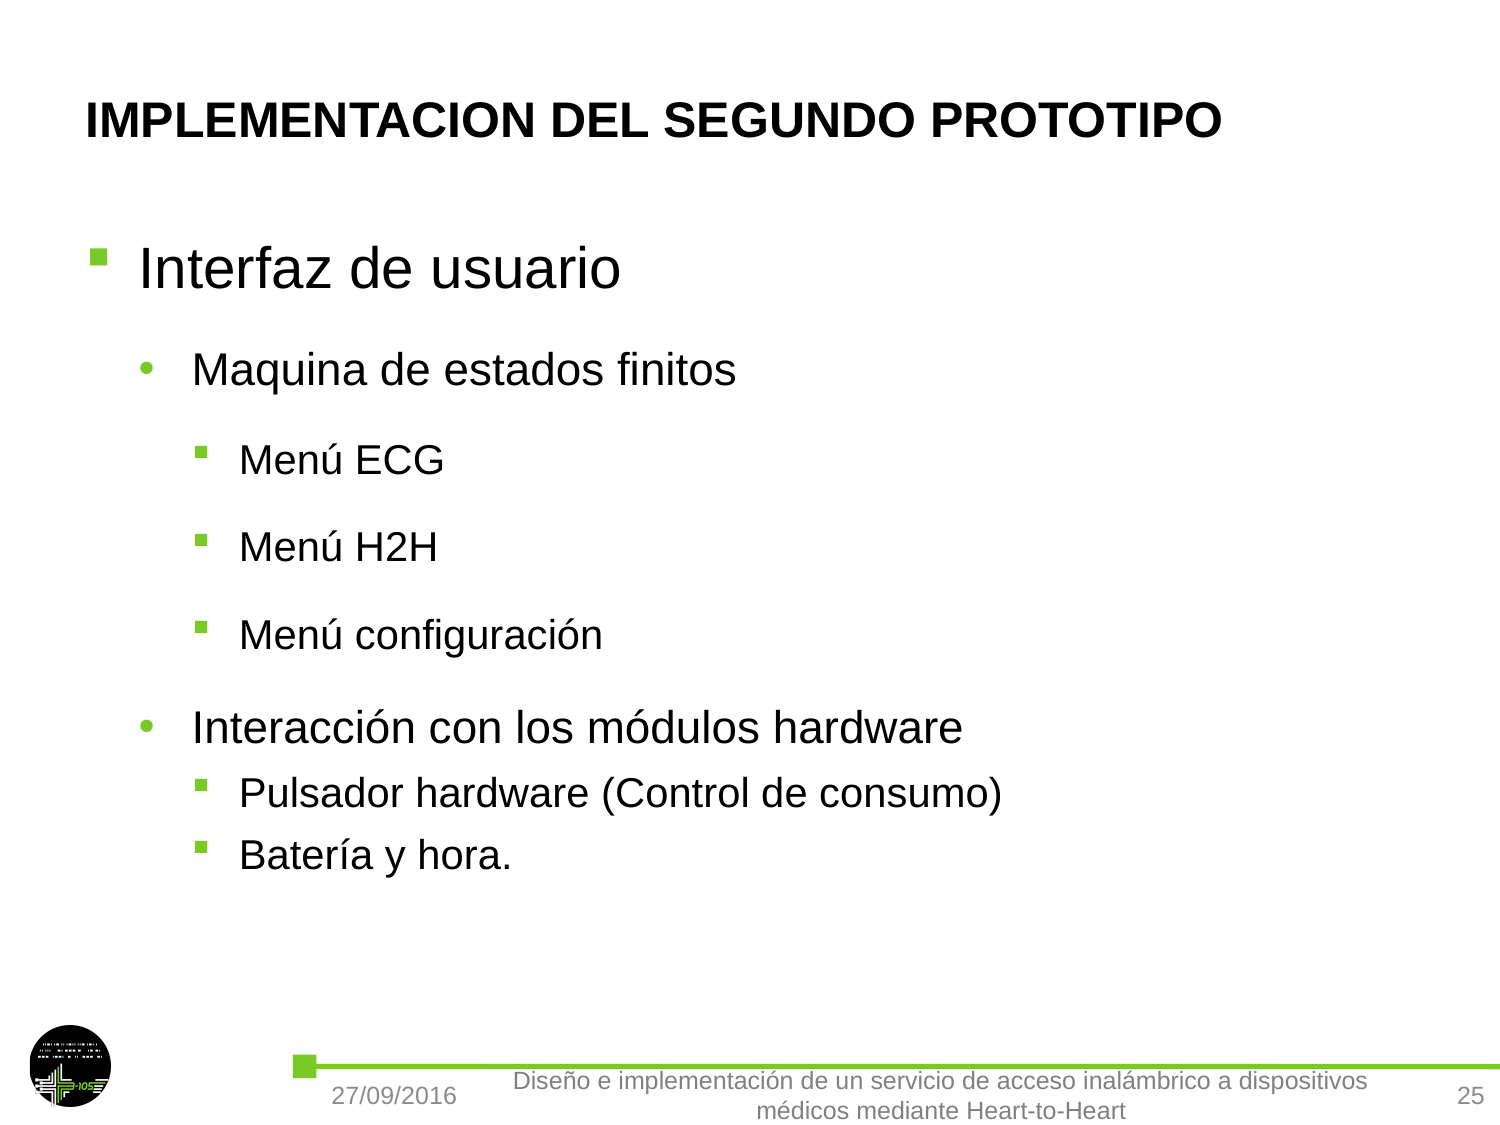

# IMPLEMENTACION DEL SEGUNDO PROTOTIPO
Interfaz de usuario
Maquina de estados finitos
Menú ECG
Menú H2H
Menú configuración
Interacción con los módulos hardware
Pulsador hardware (Control de consumo)
Batería y hora.
27/09/2016
Diseño e implementación de un servicio de acceso inalámbrico a dispositivos médicos mediante Heart-to-Heart
25